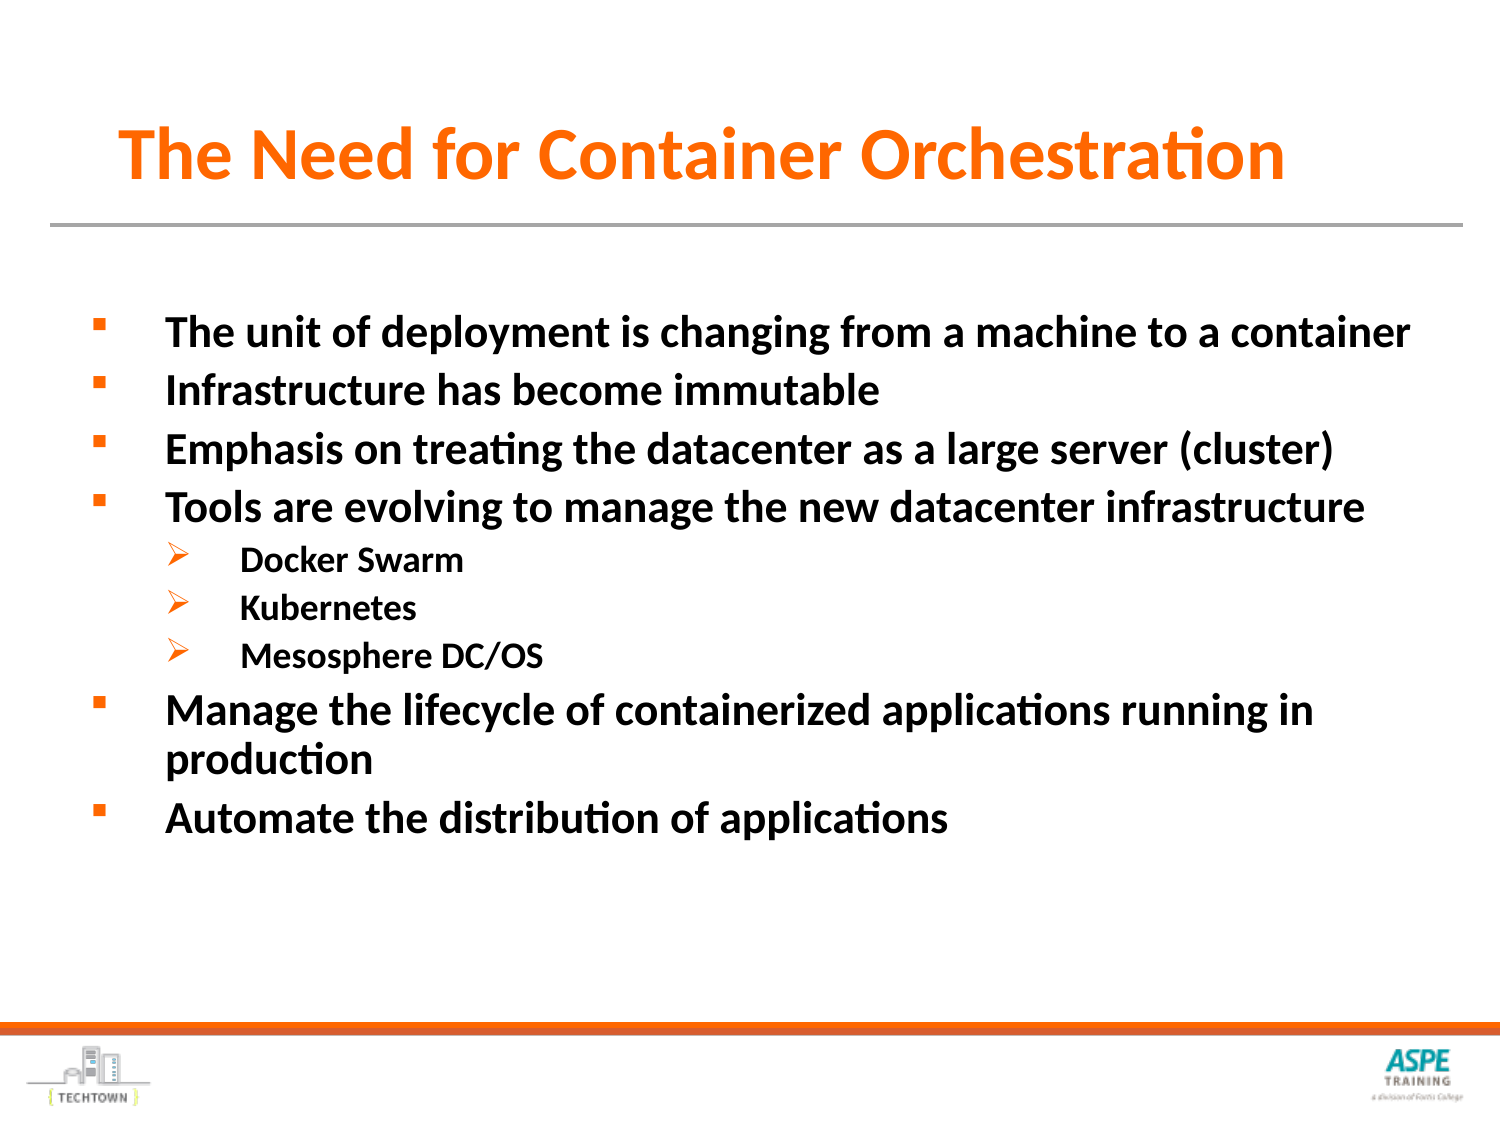

# The Need for Container Orchestration
The unit of deployment is changing from a machine to a container
Infrastructure has become immutable
Emphasis on treating the datacenter as a large server (cluster)
Tools are evolving to manage the new datacenter infrastructure
Docker Swarm
Kubernetes
Mesosphere DC/OS
Manage the lifecycle of containerized applications running in production
Automate the distribution of applications